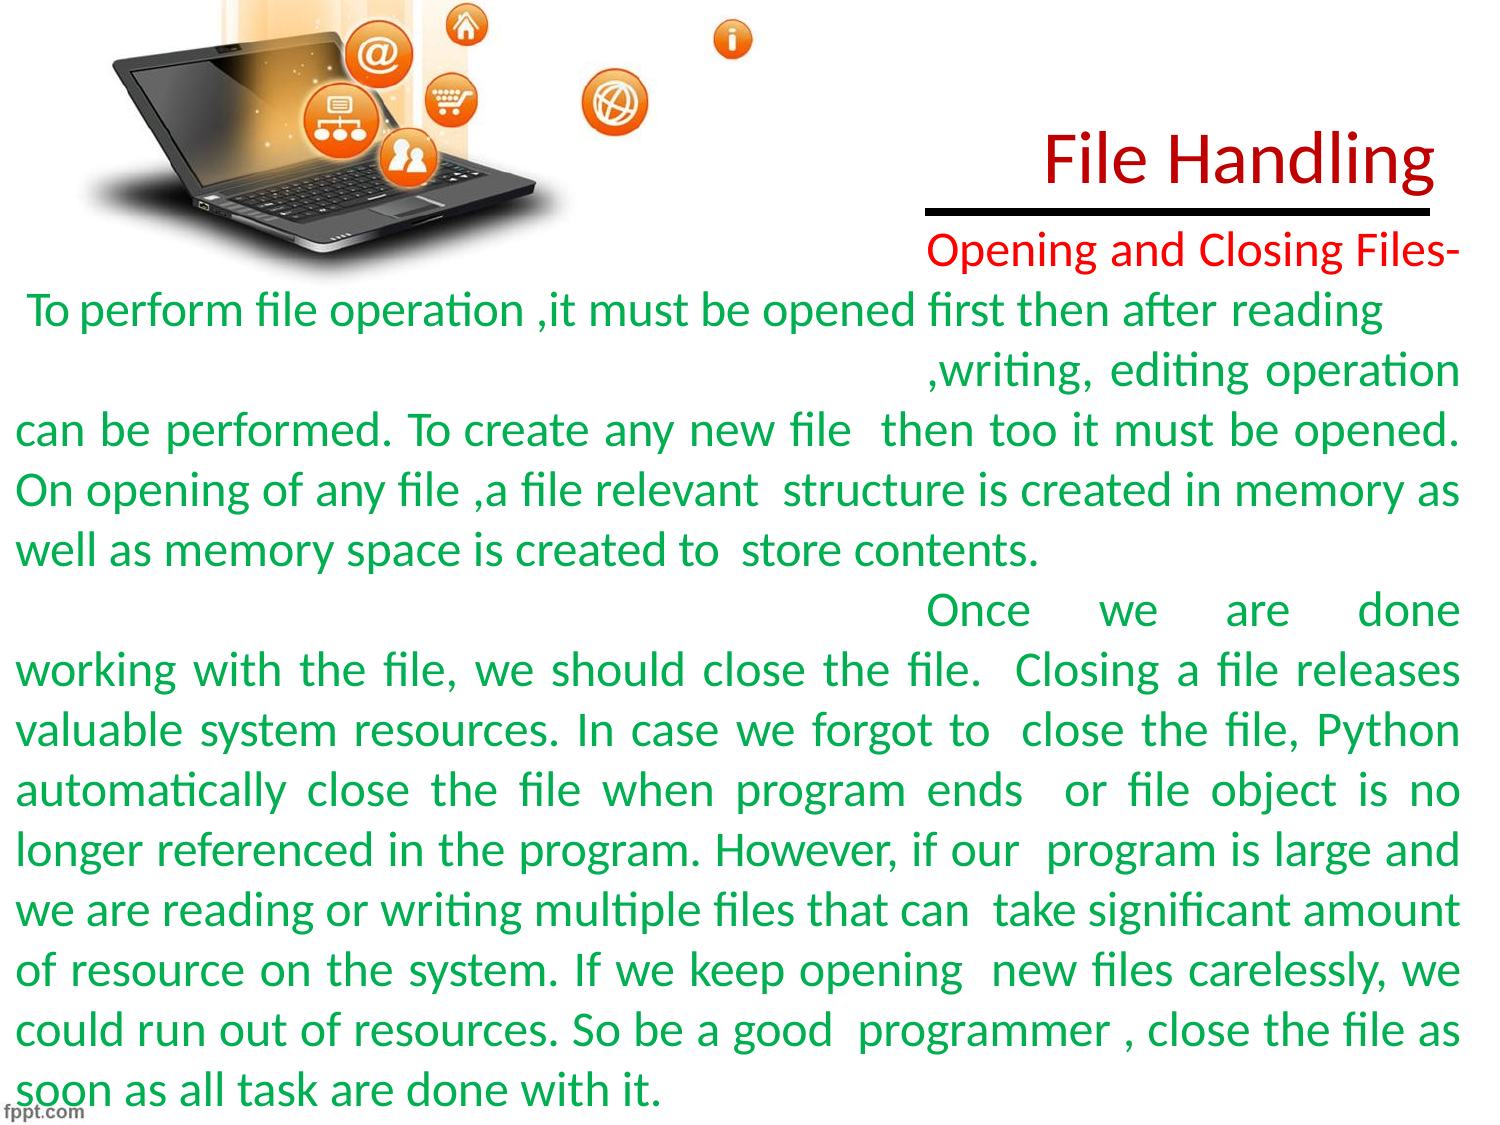

# File Handling

Opening and Closing Files-  To perform file operation ,it must be opened first then after reading
,writing, editing operation can be performed. To create any new file  then too it must be opened. On opening of any file ,a file relevant  structure is created in memory as well as memory space is created to  store contents.
Once we are done working with the file, we should close the file.  Closing a file releases valuable system resources. In case we forgot to  close the file, Python automatically close the file when program ends  or file object is no longer referenced in the program. However, if our  program is large and we are reading or writing multiple files that can  take significant amount of resource on the system. If we keep opening  new files carelessly, we could run out of resources. So be a good  programmer , close the file as soon as all task are done with it.